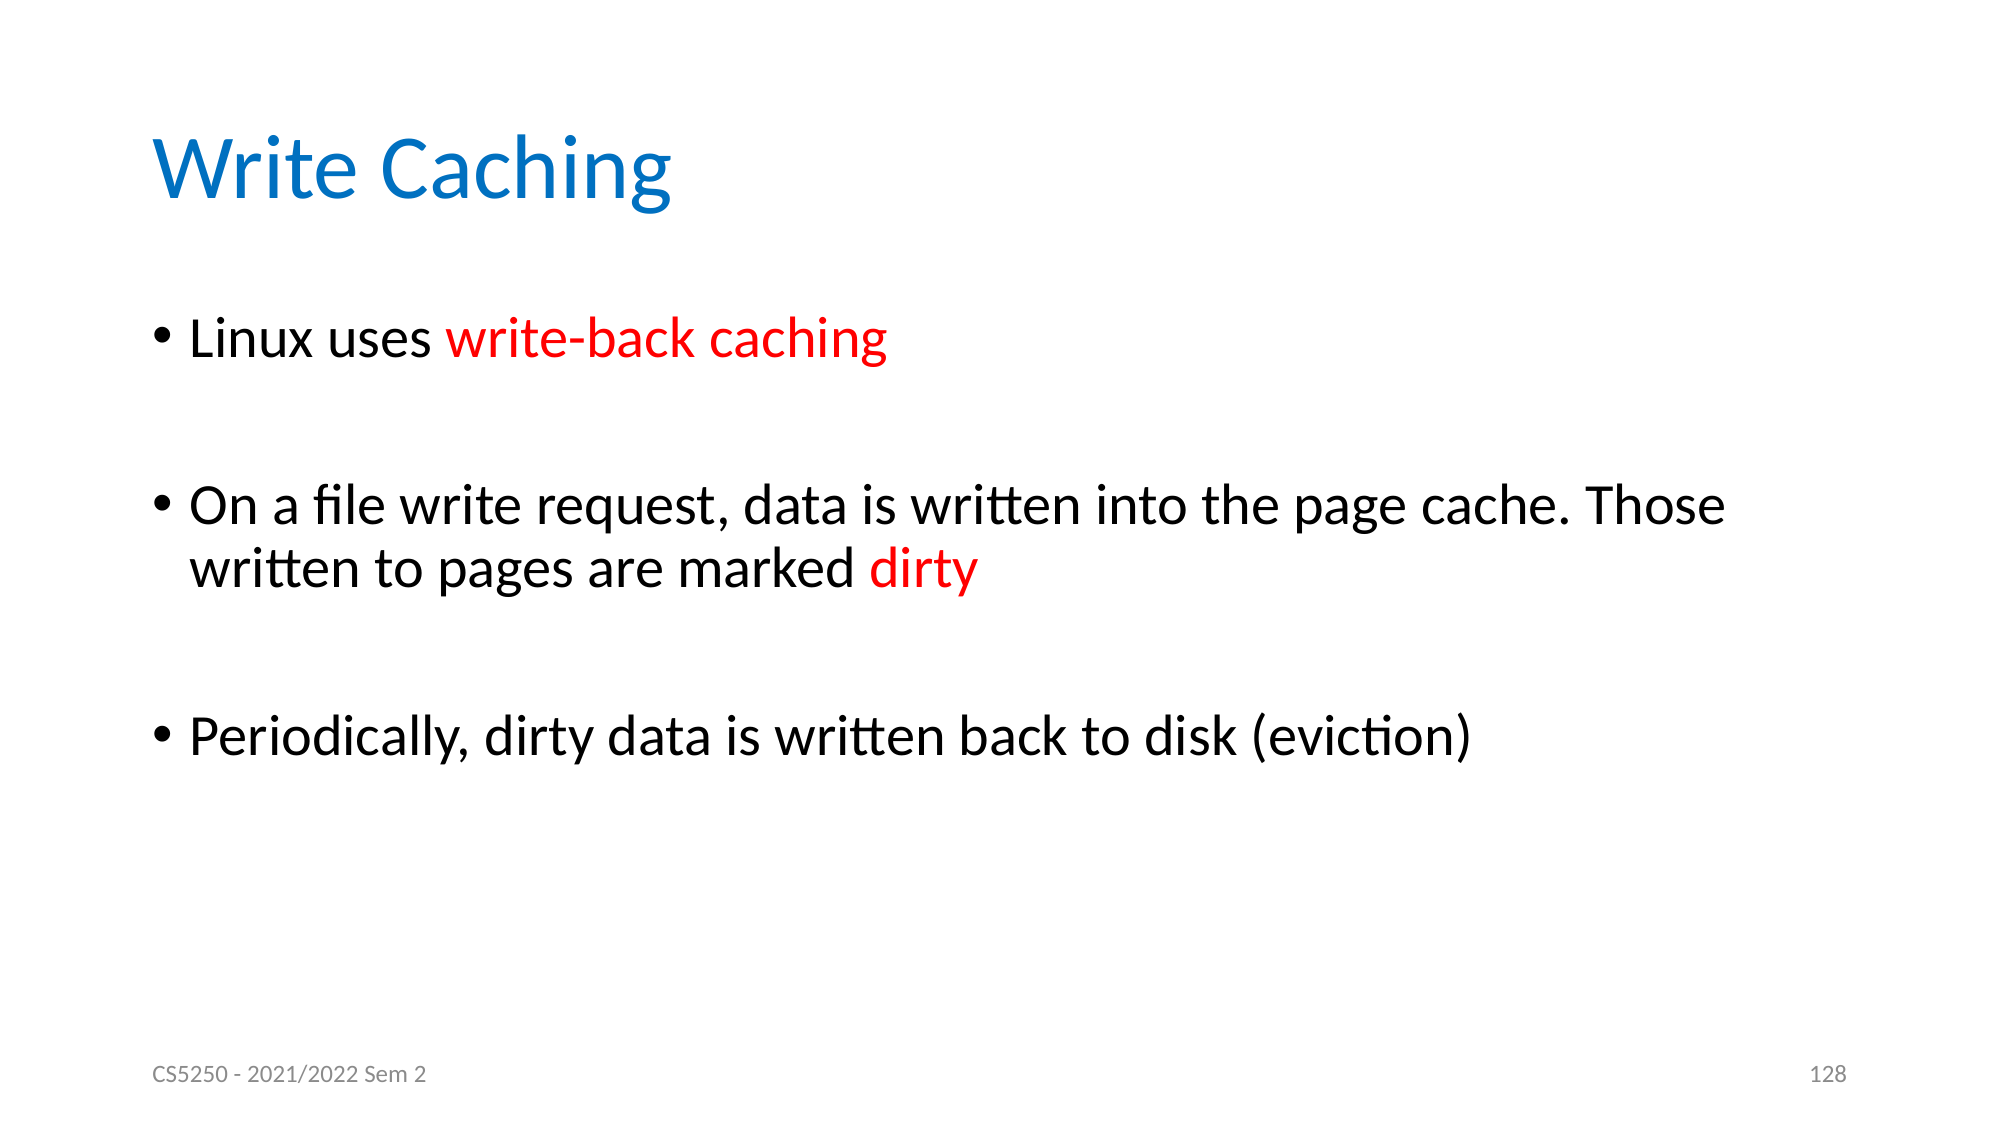

# Write Caching
Linux uses write-back caching

On a file write request, data is written into the page cache. Those written to pages are marked dirty

Periodically, dirty data is written back to disk (eviction)
CS5250 - 2021/2022 Sem 2
128